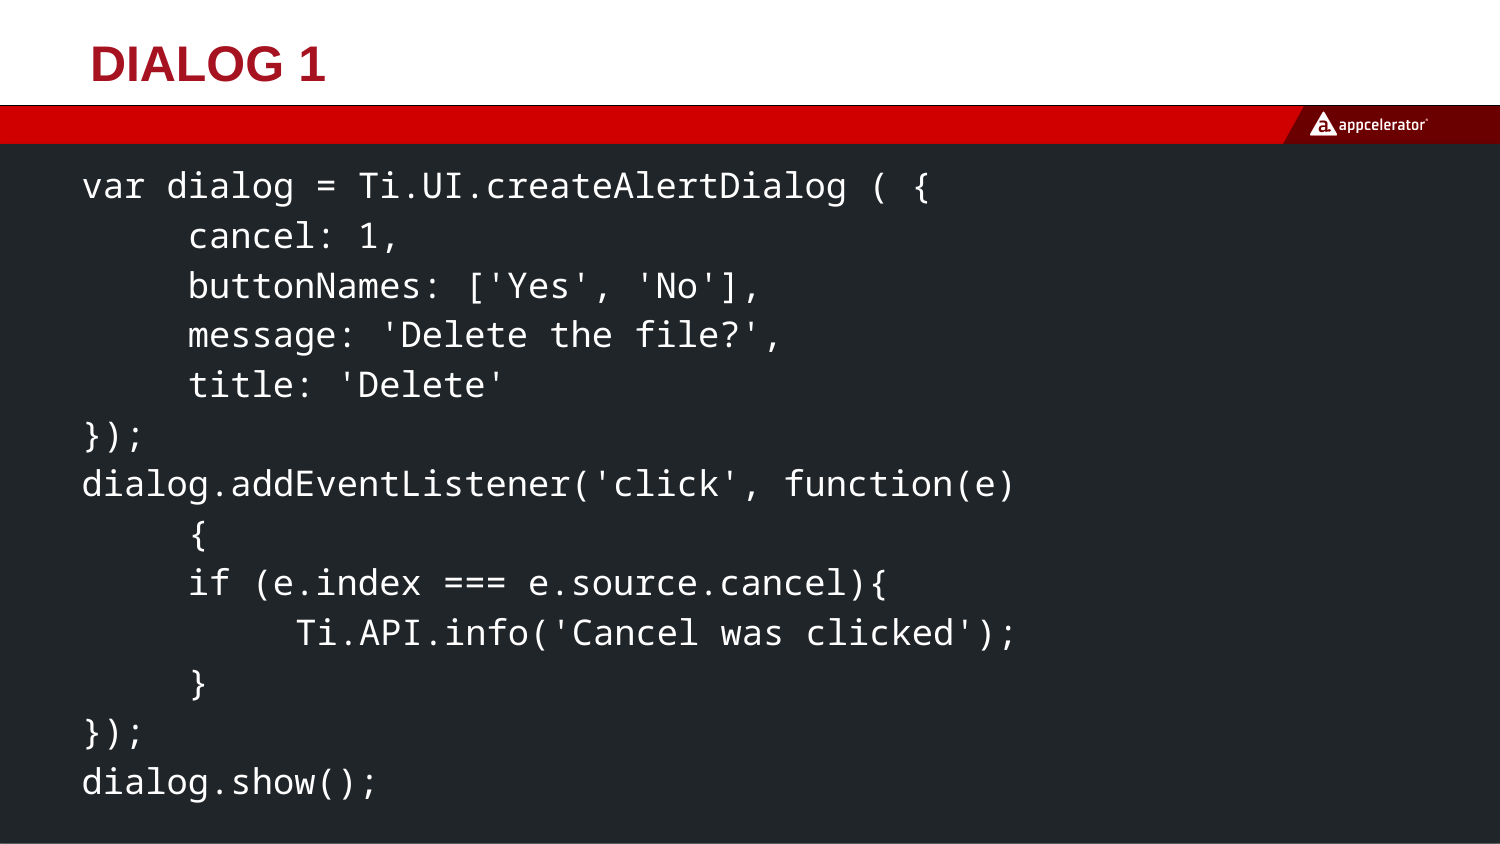

# Dialog 1

var dialog = Ti.UI.createAlertDialog ( {
     cancel: 1,
     buttonNames: ['Yes', 'No'],
     message: 'Delete the file?',
     title: 'Delete'
});
dialog.addEventListener('click', function(e)
     {
     if (e.index === e.source.cancel){
	   Ti.API.info('Cancel was clicked');
     }
});
dialog.show();